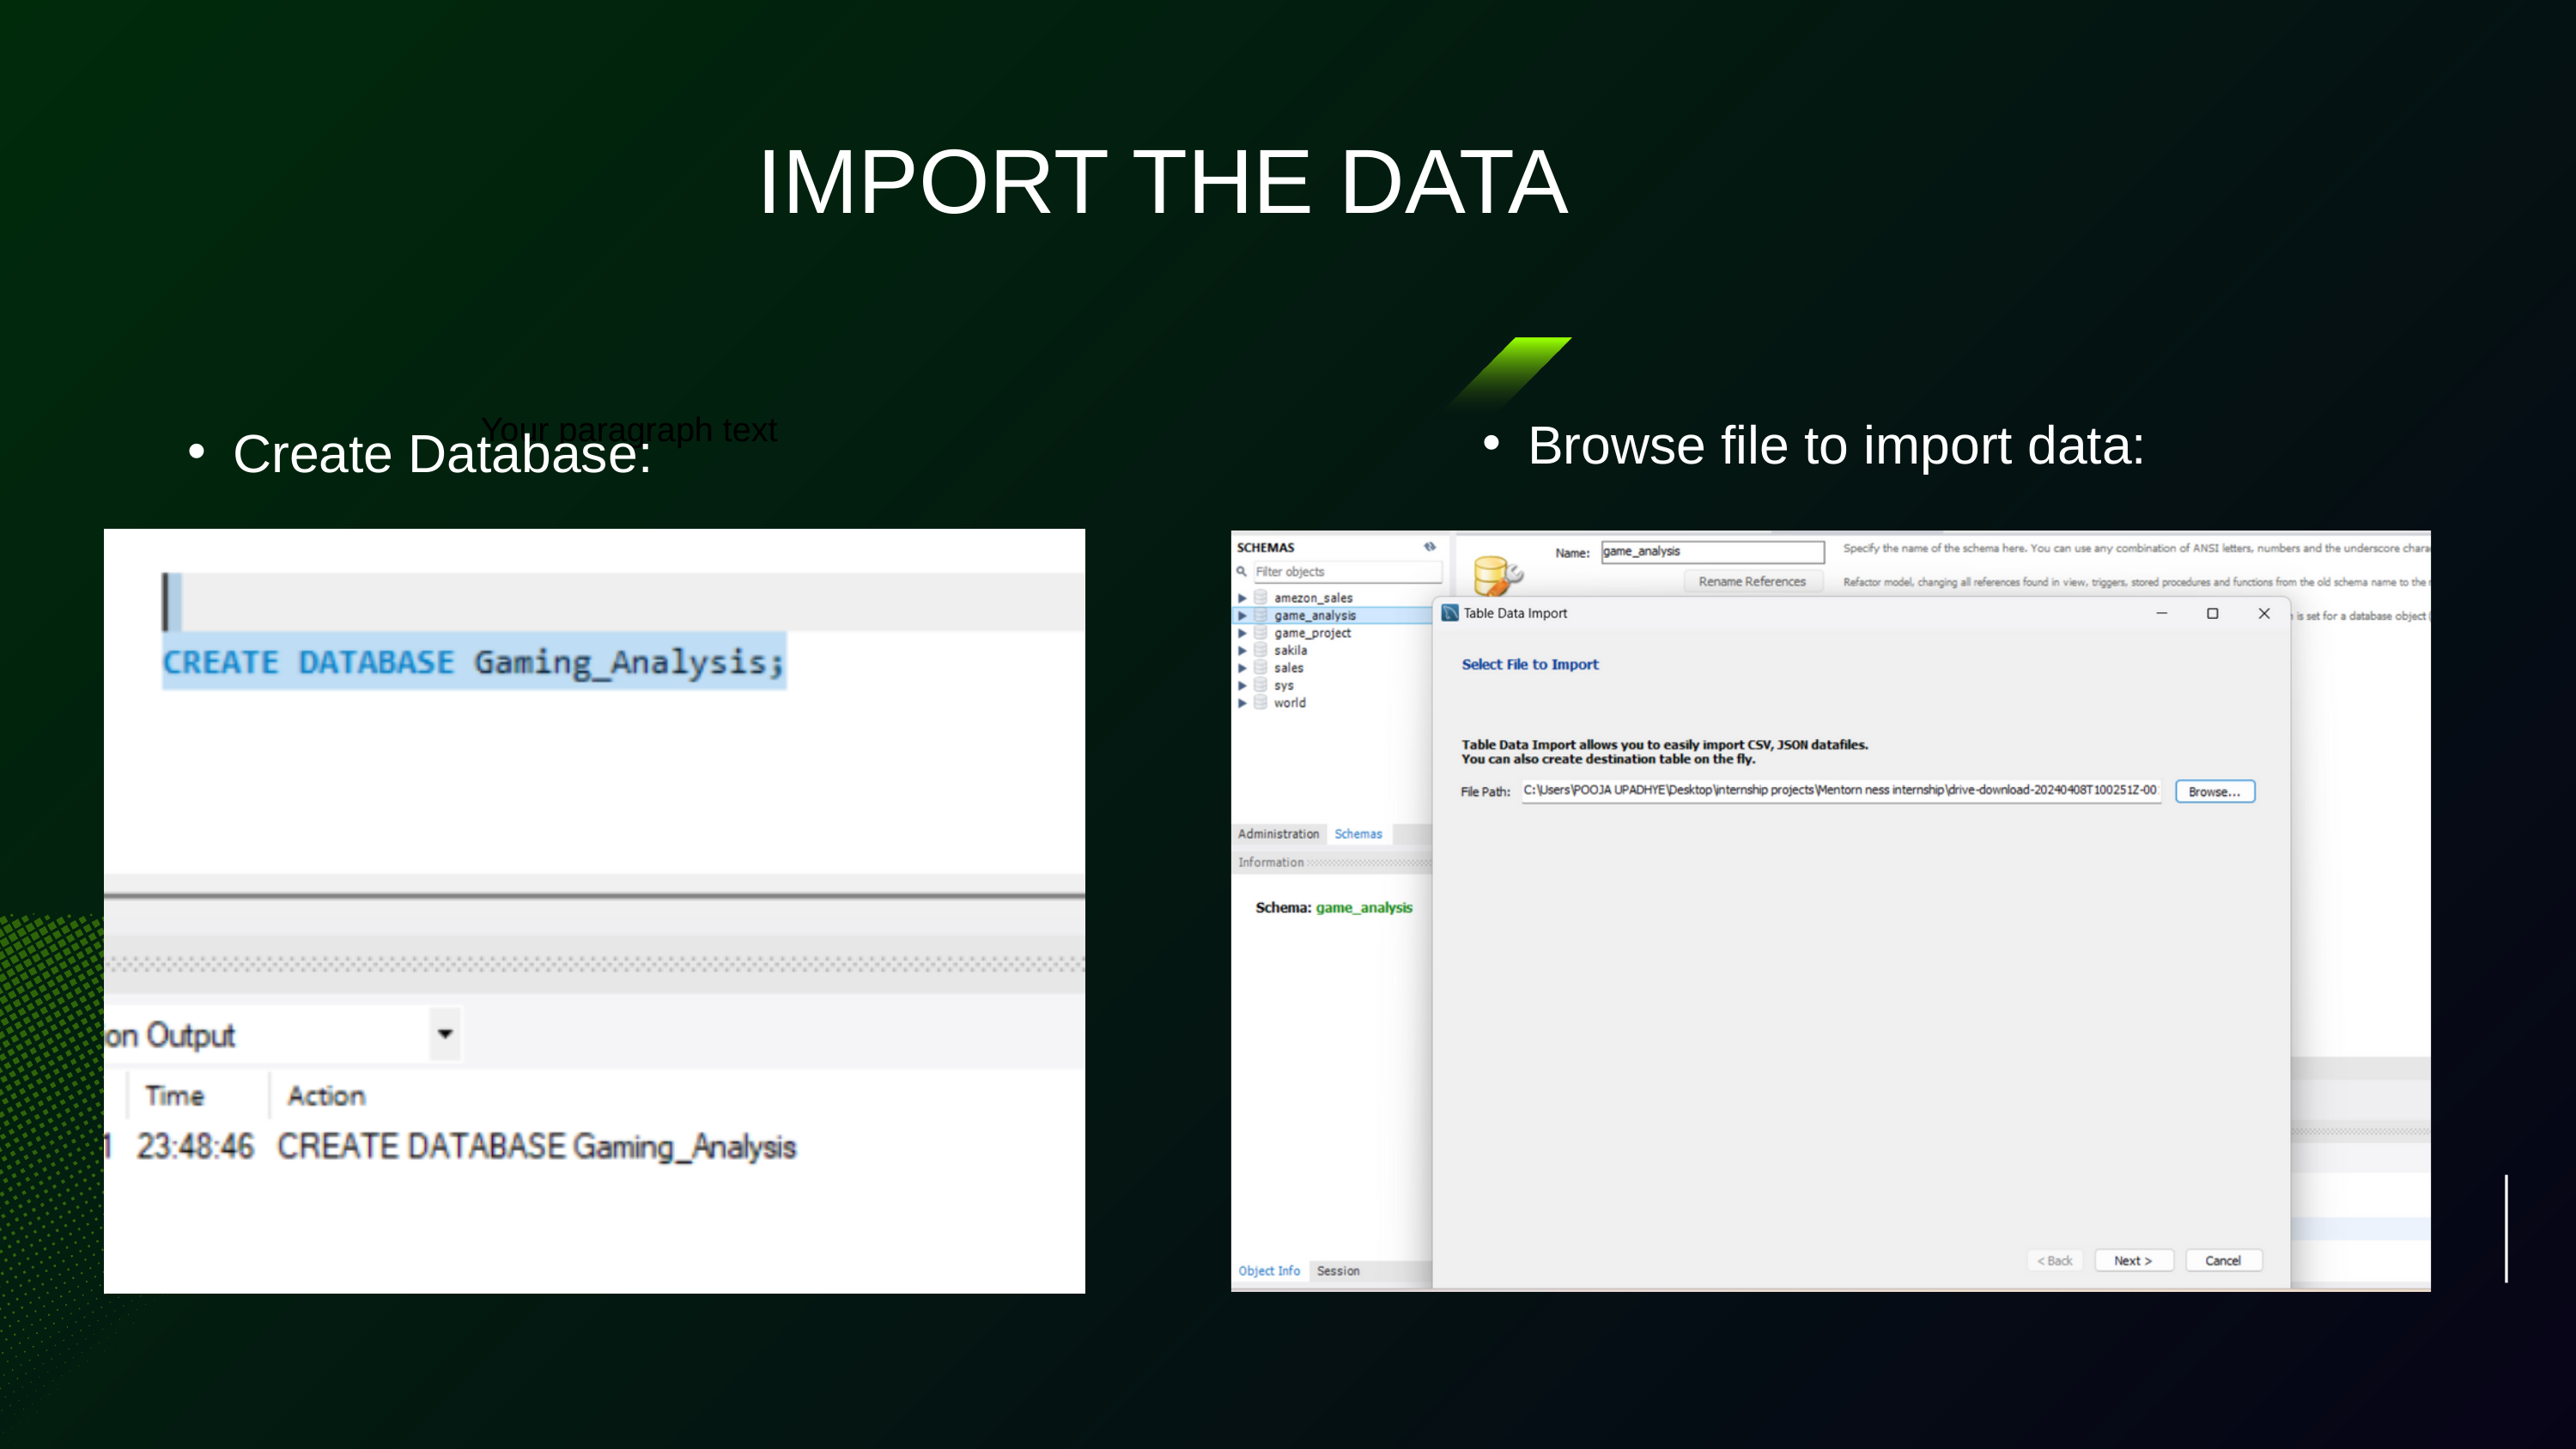

IMPORT THE DATA

Browse file to import data:
Your paragraph text
Create Database:

04